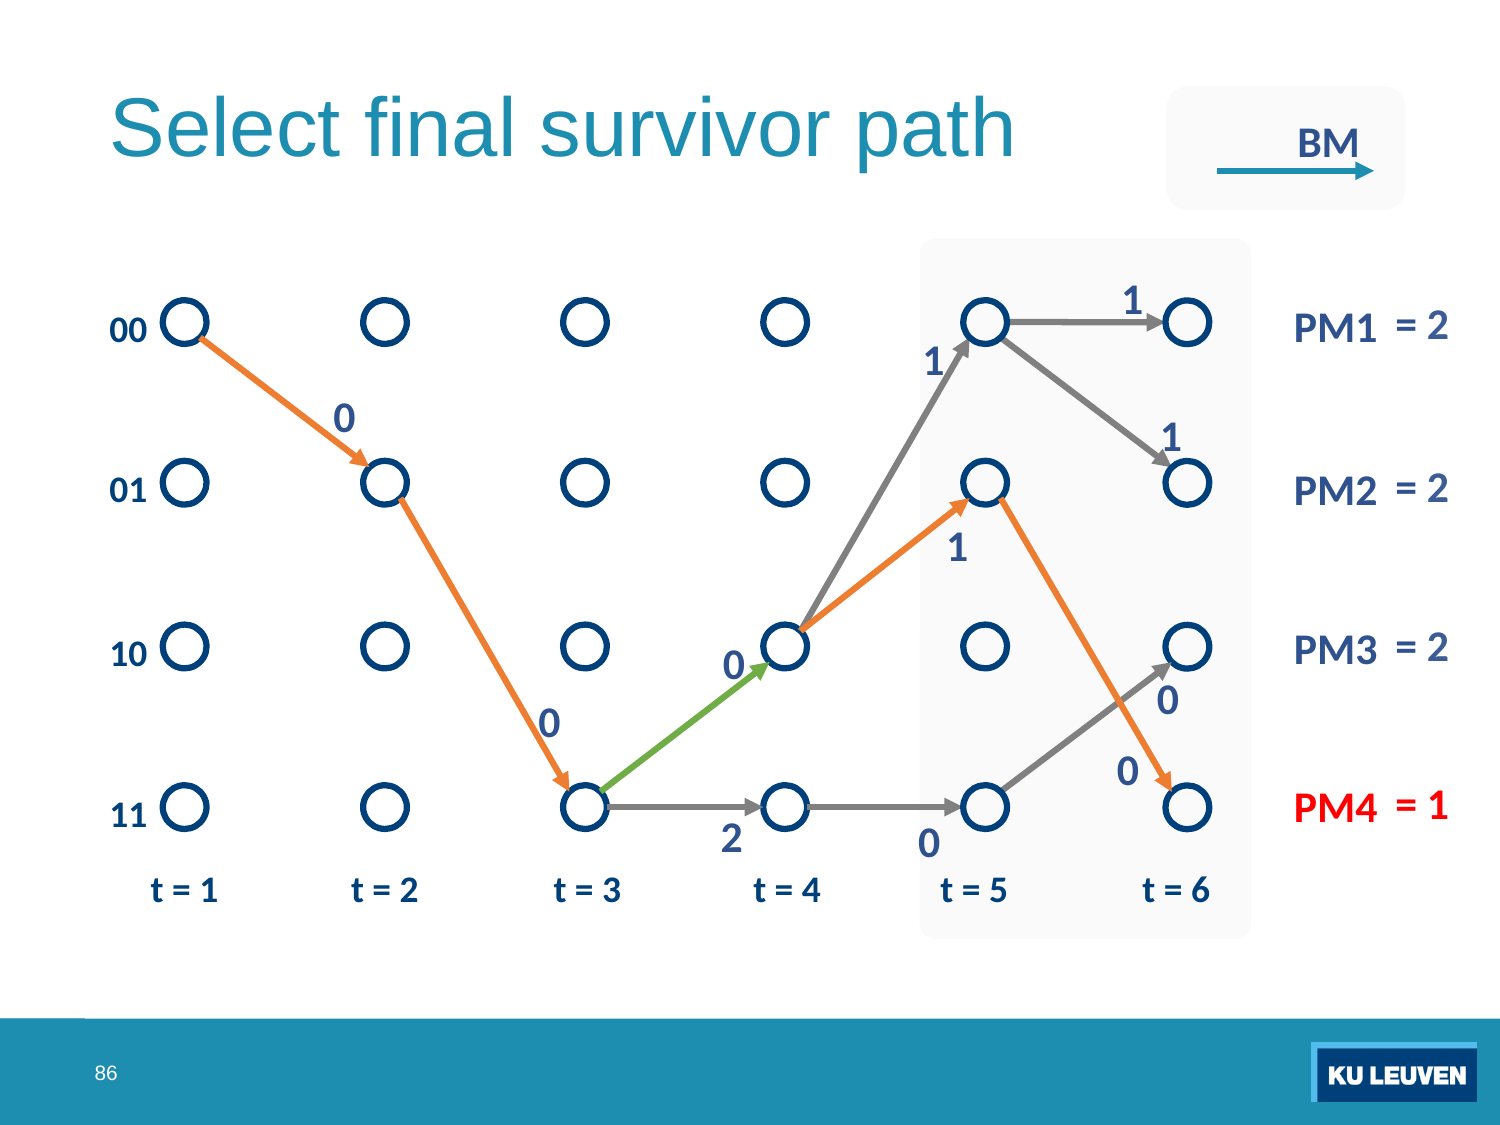

# Select final survivor path

BM

1
00
=
2

PM1

1
0
1
01
=
2

PM2
1
=
2
10
PM3

0
0
0
0
=
1
PM4
11

2
0
t = 1
t = 2
t = 3
t = 4
t = 5
t = 6

86